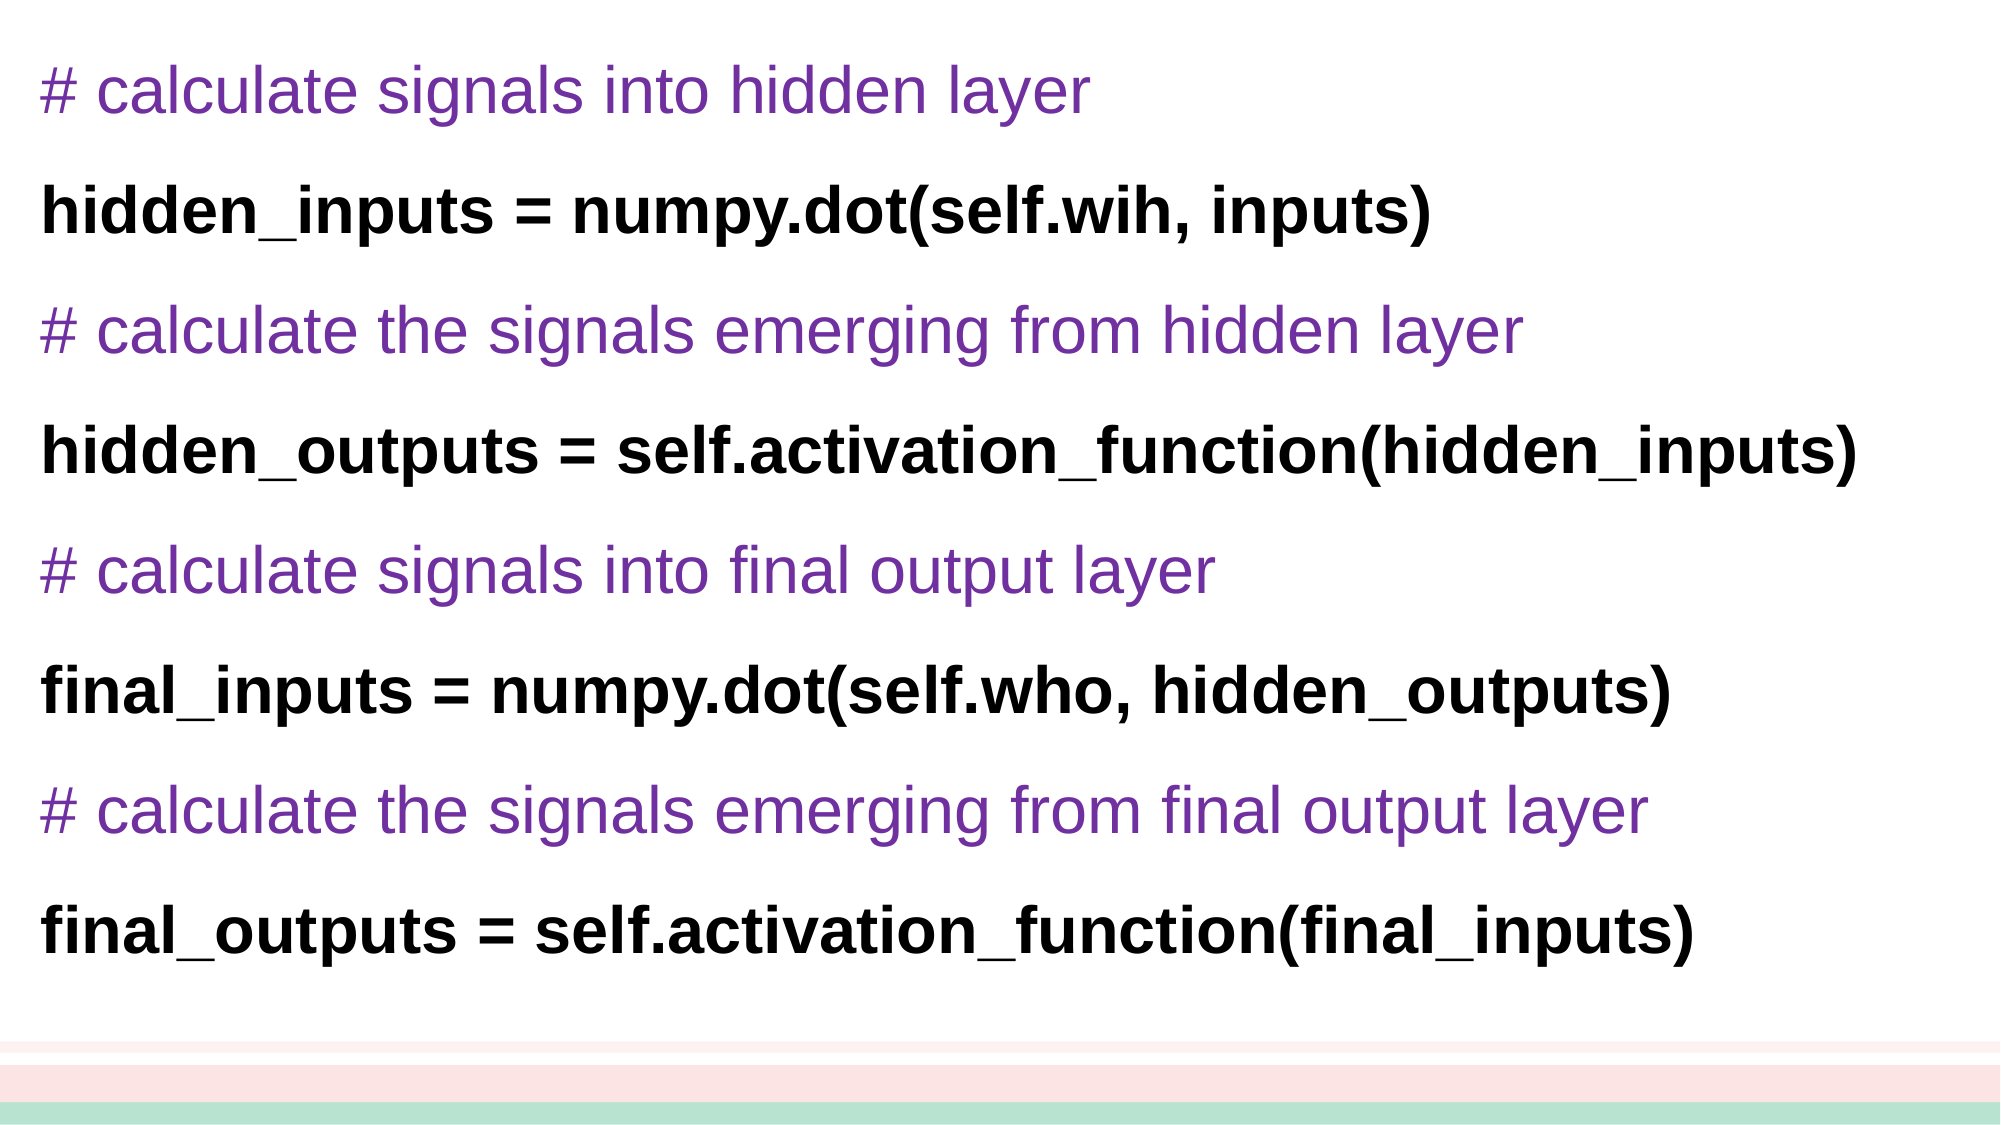

# calculate signals into hidden layer
hidden_inputs = numpy.dot(self.wih, inputs)
# calculate the signals emerging from hidden layer
hidden_outputs = self.activation_function(hidden_inputs)
# calculate signals into final output layer
final_inputs = numpy.dot(self.who, hidden_outputs)
# calculate the signals emerging from final output layer
final_outputs = self.activation_function(final_inputs)